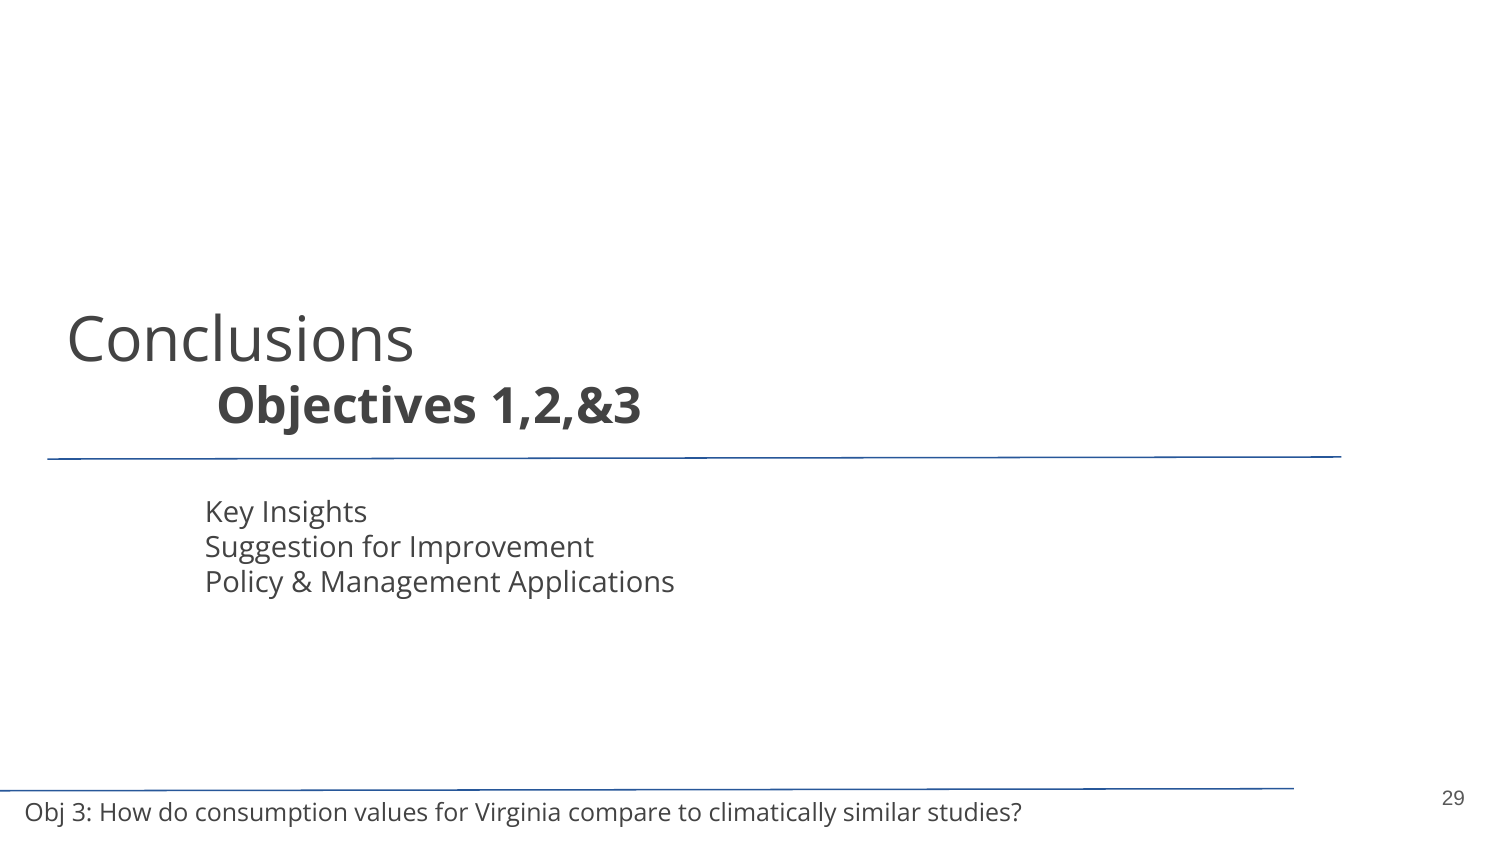

# Conclusions
	Objectives 1,2,&3
Key Insights
Suggestion for Improvement
Policy & Management Applications

29
Obj 3: How do consumption values for Virginia compare to climatically similar studies?